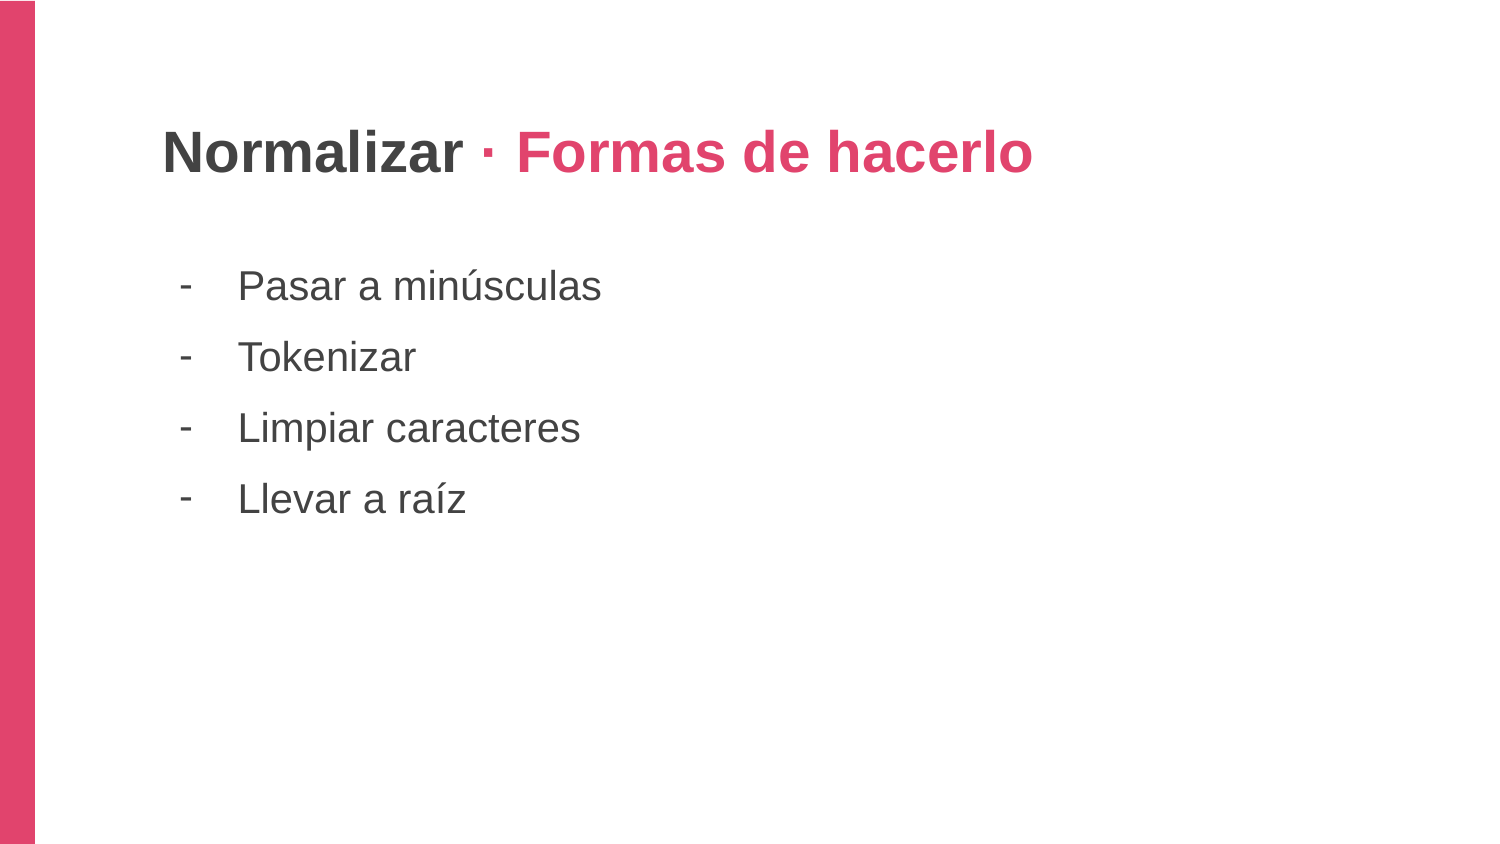

Normalizar · Formas de hacerlo
Pasar a minúsculas
Tokenizar
Limpiar caracteres
Llevar a raíz